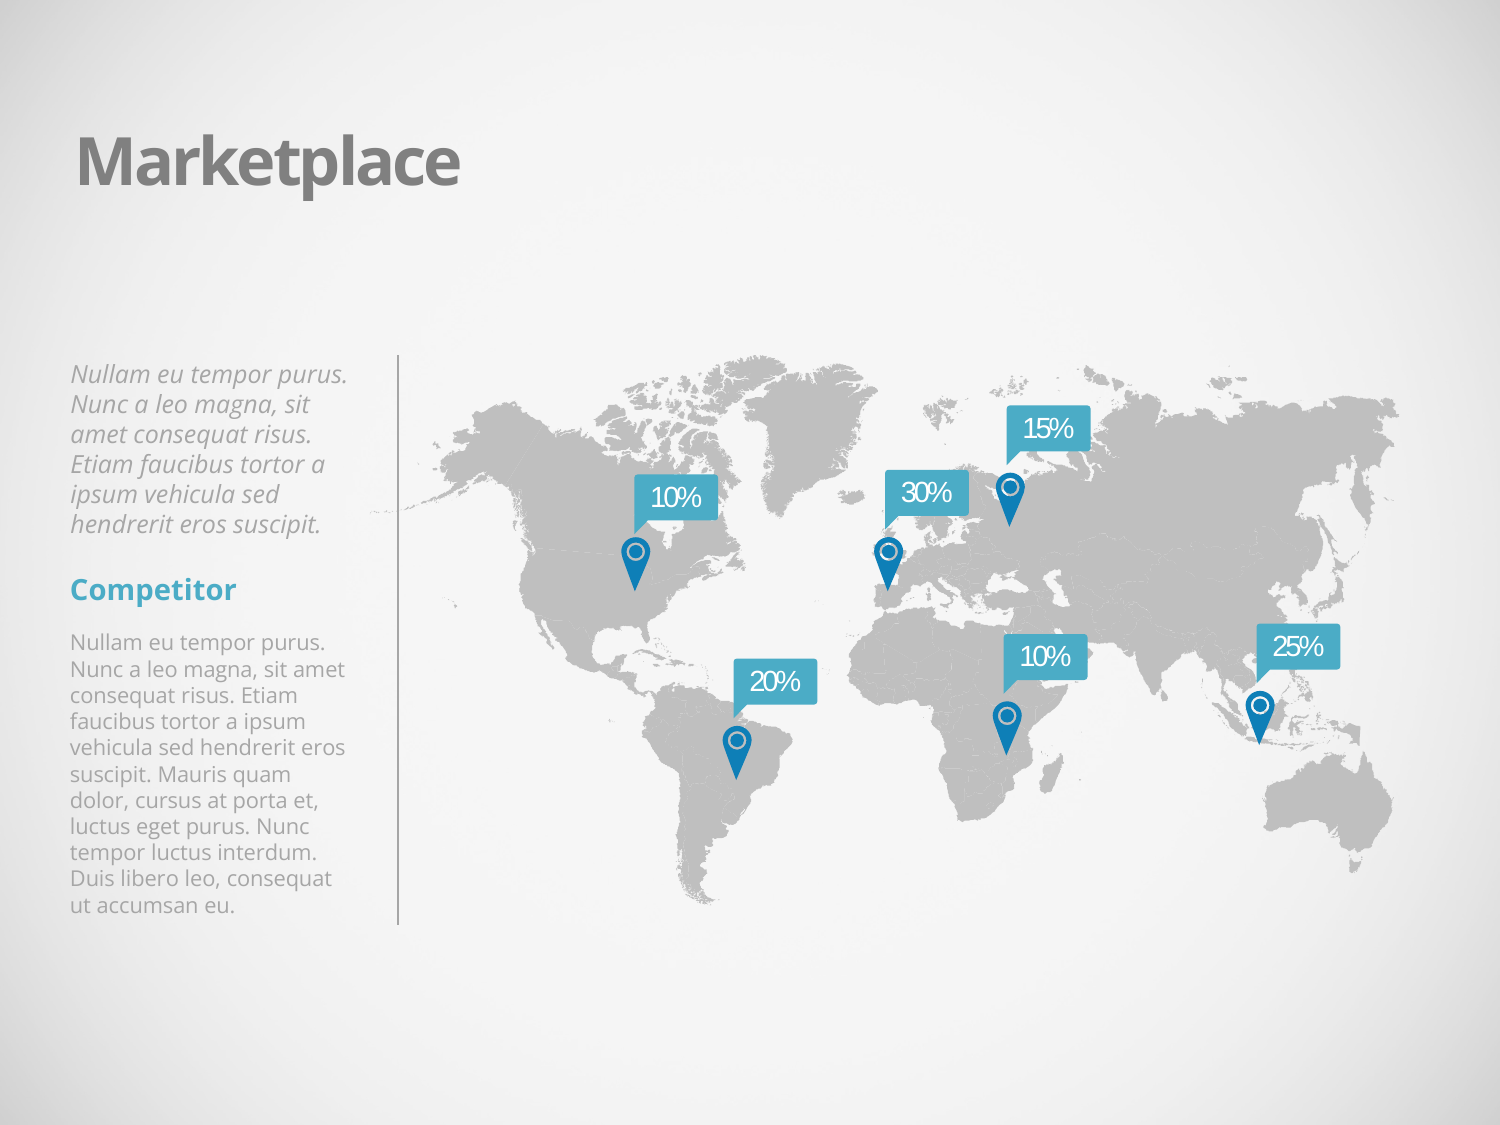

Marketplace
Nullam eu tempor purus.
Nunc a leo magna, sit amet consequat risus. Etiam faucibus tortor a ipsum vehicula sed hendrerit eros suscipit.

15%

30%

10%

Competitor

Nullam eu tempor purus. Nunc a leo magna, sit amet consequat risus. Etiam faucibus tortor a ipsum vehicula sed hendrerit eros suscipit. Mauris quam dolor, cursus at porta et, luctus eget purus. Nunc tempor luctus interdum. Duis libero leo, consequat ut accumsan eu.

25%

10%

20%